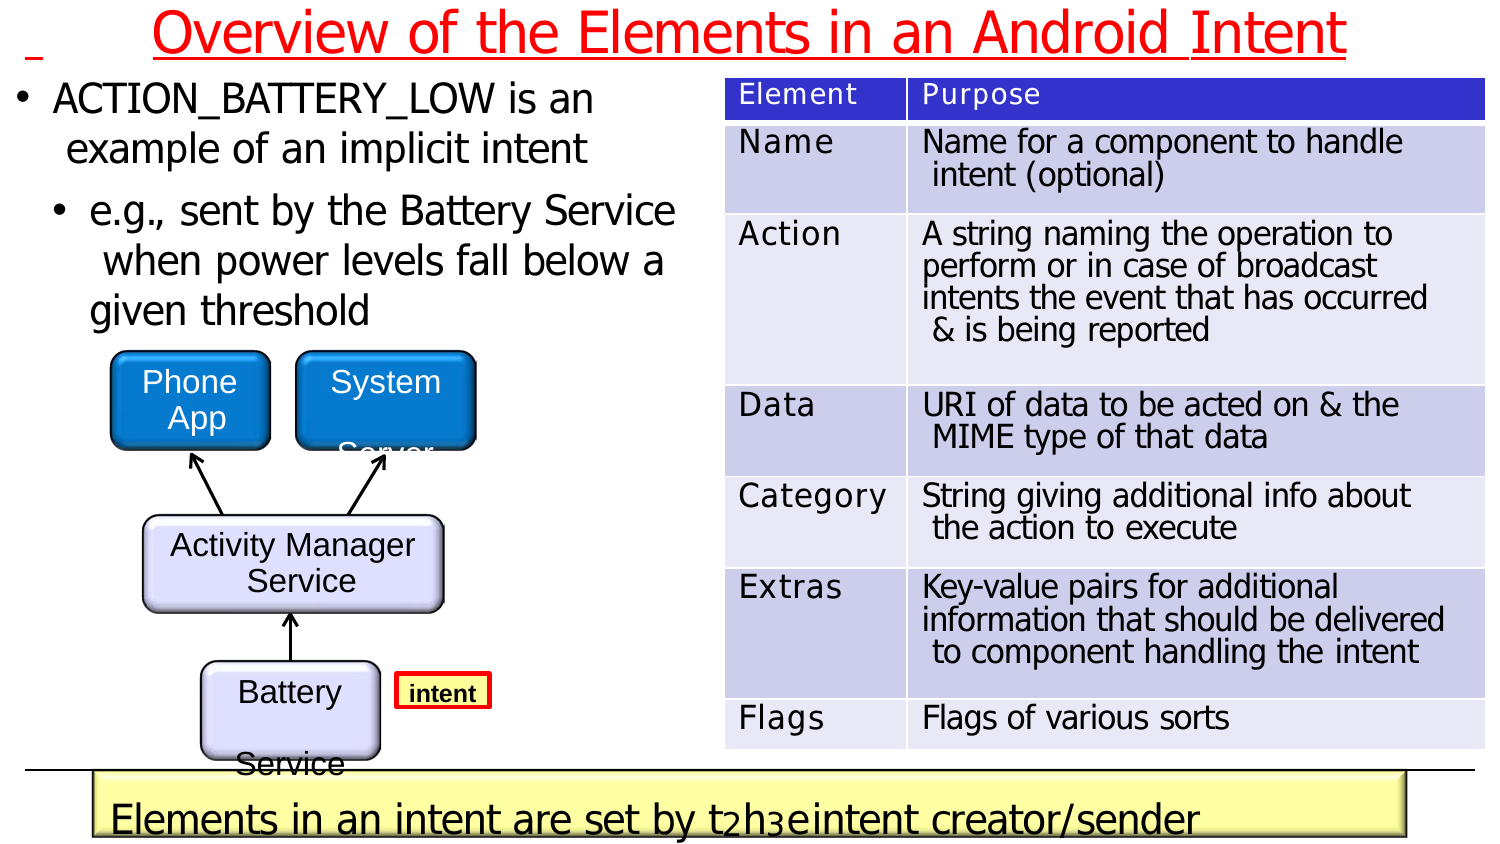

# Overview of the Elements in an Android Intent
ACTION_BATTERY_LOW is an  example of an implicit intent
e.g., sent by the Battery Service  when power levels fall below a  given threshold
| Element | Purpose |
| --- | --- |
| Name | Name for a component to handle intent (optional) |
| Action | A string naming the operation to perform or in case of broadcast intents the event that has occurred & is being reported |
| Data | URI of data to be acted on & the MIME type of that data |
| Category | String giving additional info about the action to execute |
| Extras | Key-value pairs for additional information that should be delivered to component handling the intent |
| Flags | Flags of various sorts |

Phone  App
System  Server

Activity Manager  Service

Battery  Service
intent

Elements in an intent are set by t2h3e intent creator/sender component